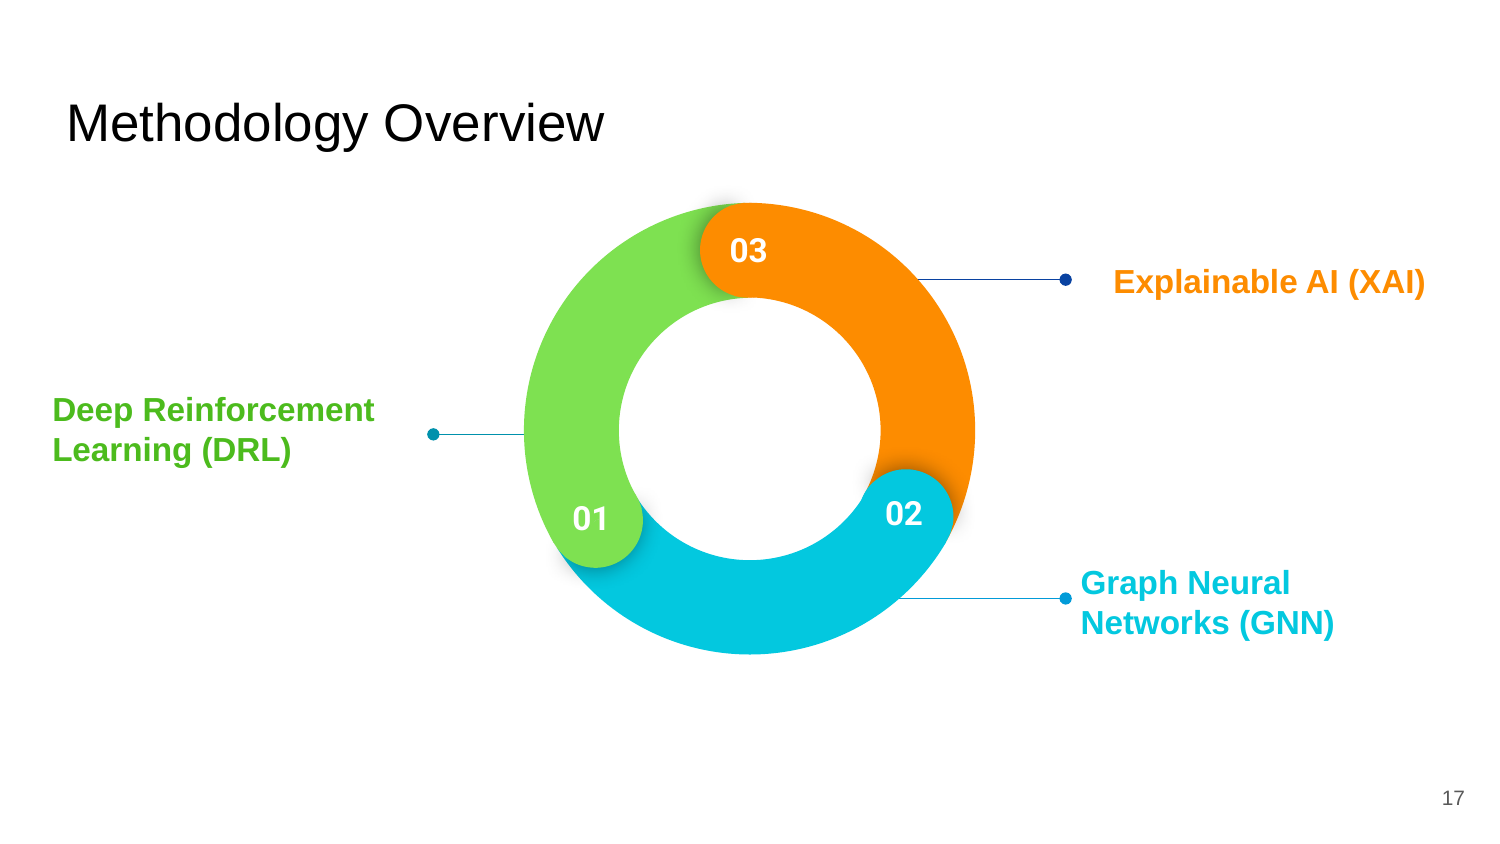

# Methodology Overview

03

02
01
Explainable AI (XAI)
Deep Reinforcement Learning (DRL)

Graph Neural Networks (GNN)
17